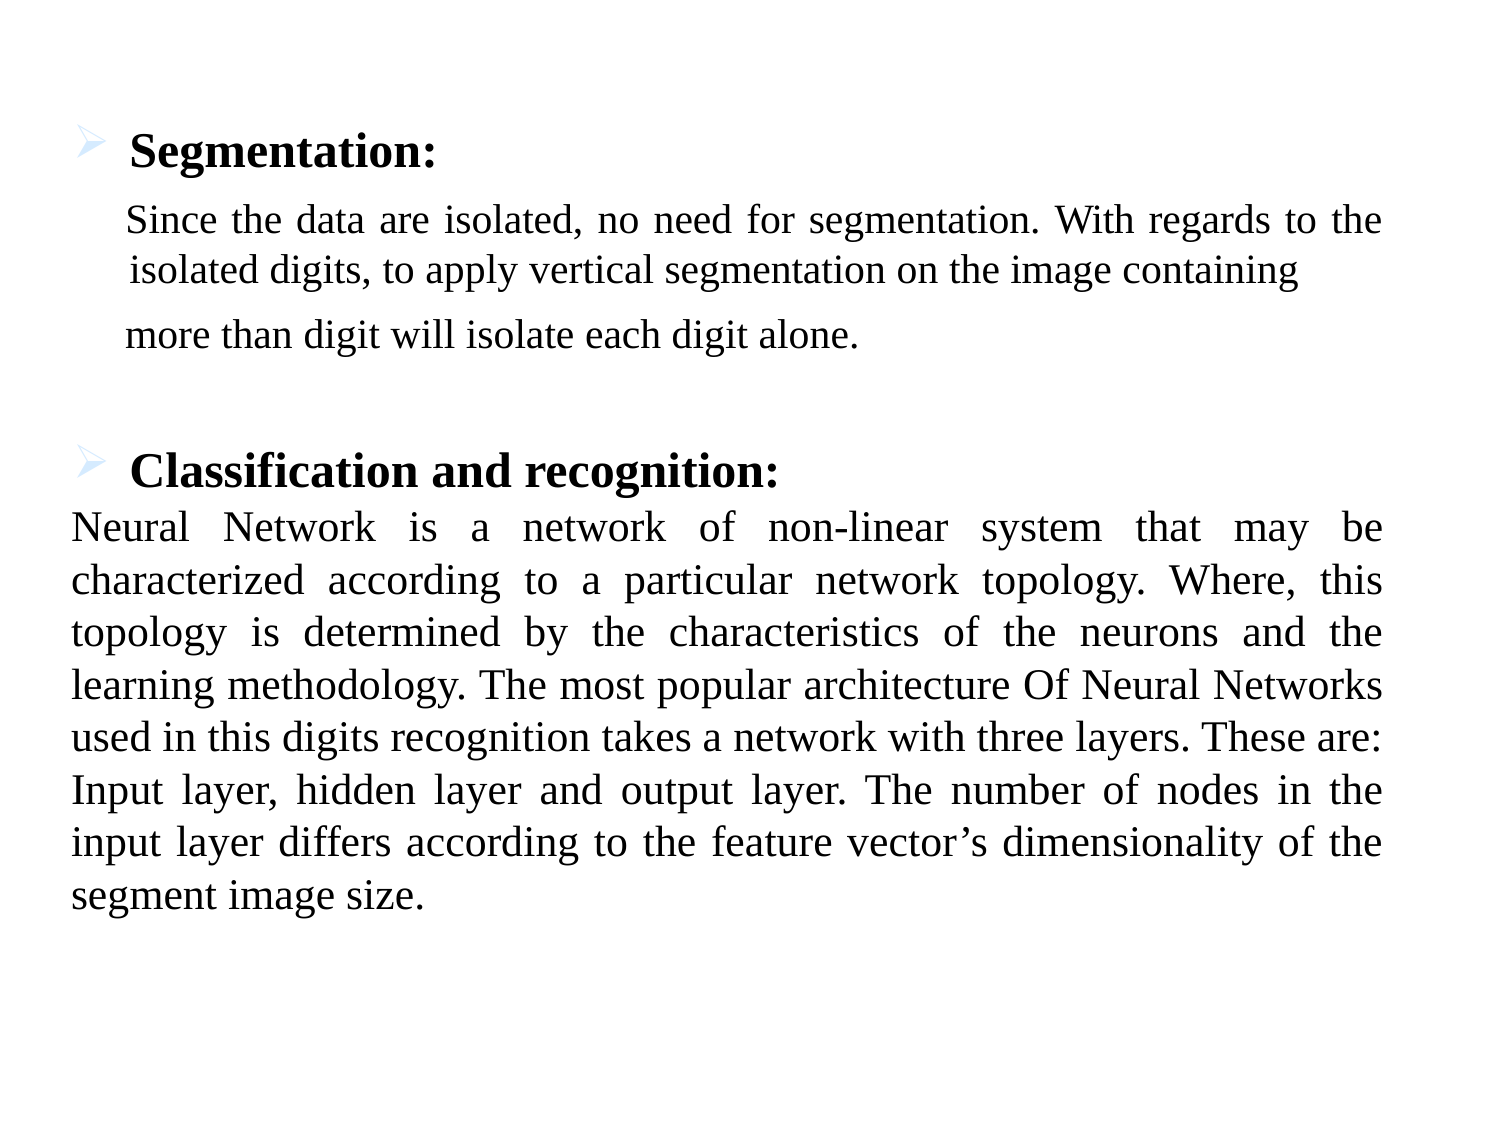

Segmentation:
Since the data are isolated, no need for segmentation. With regards to the
isolated digits, to apply vertical segmentation on the image containing
more than digit will isolate each digit alone.

Classification and recognition:
Neural Network is a network of non-linear system that may be characterized according to a particular network topology. Where, this topology is determined by the characteristics of the neurons and the learning methodology. The most popular architecture Of Neural Networks used in this digits recognition takes a network with three layers. These are: Input layer, hidden layer and output layer. The number of nodes in the input layer differs according to the feature vector’s dimensionality of the segment image size.